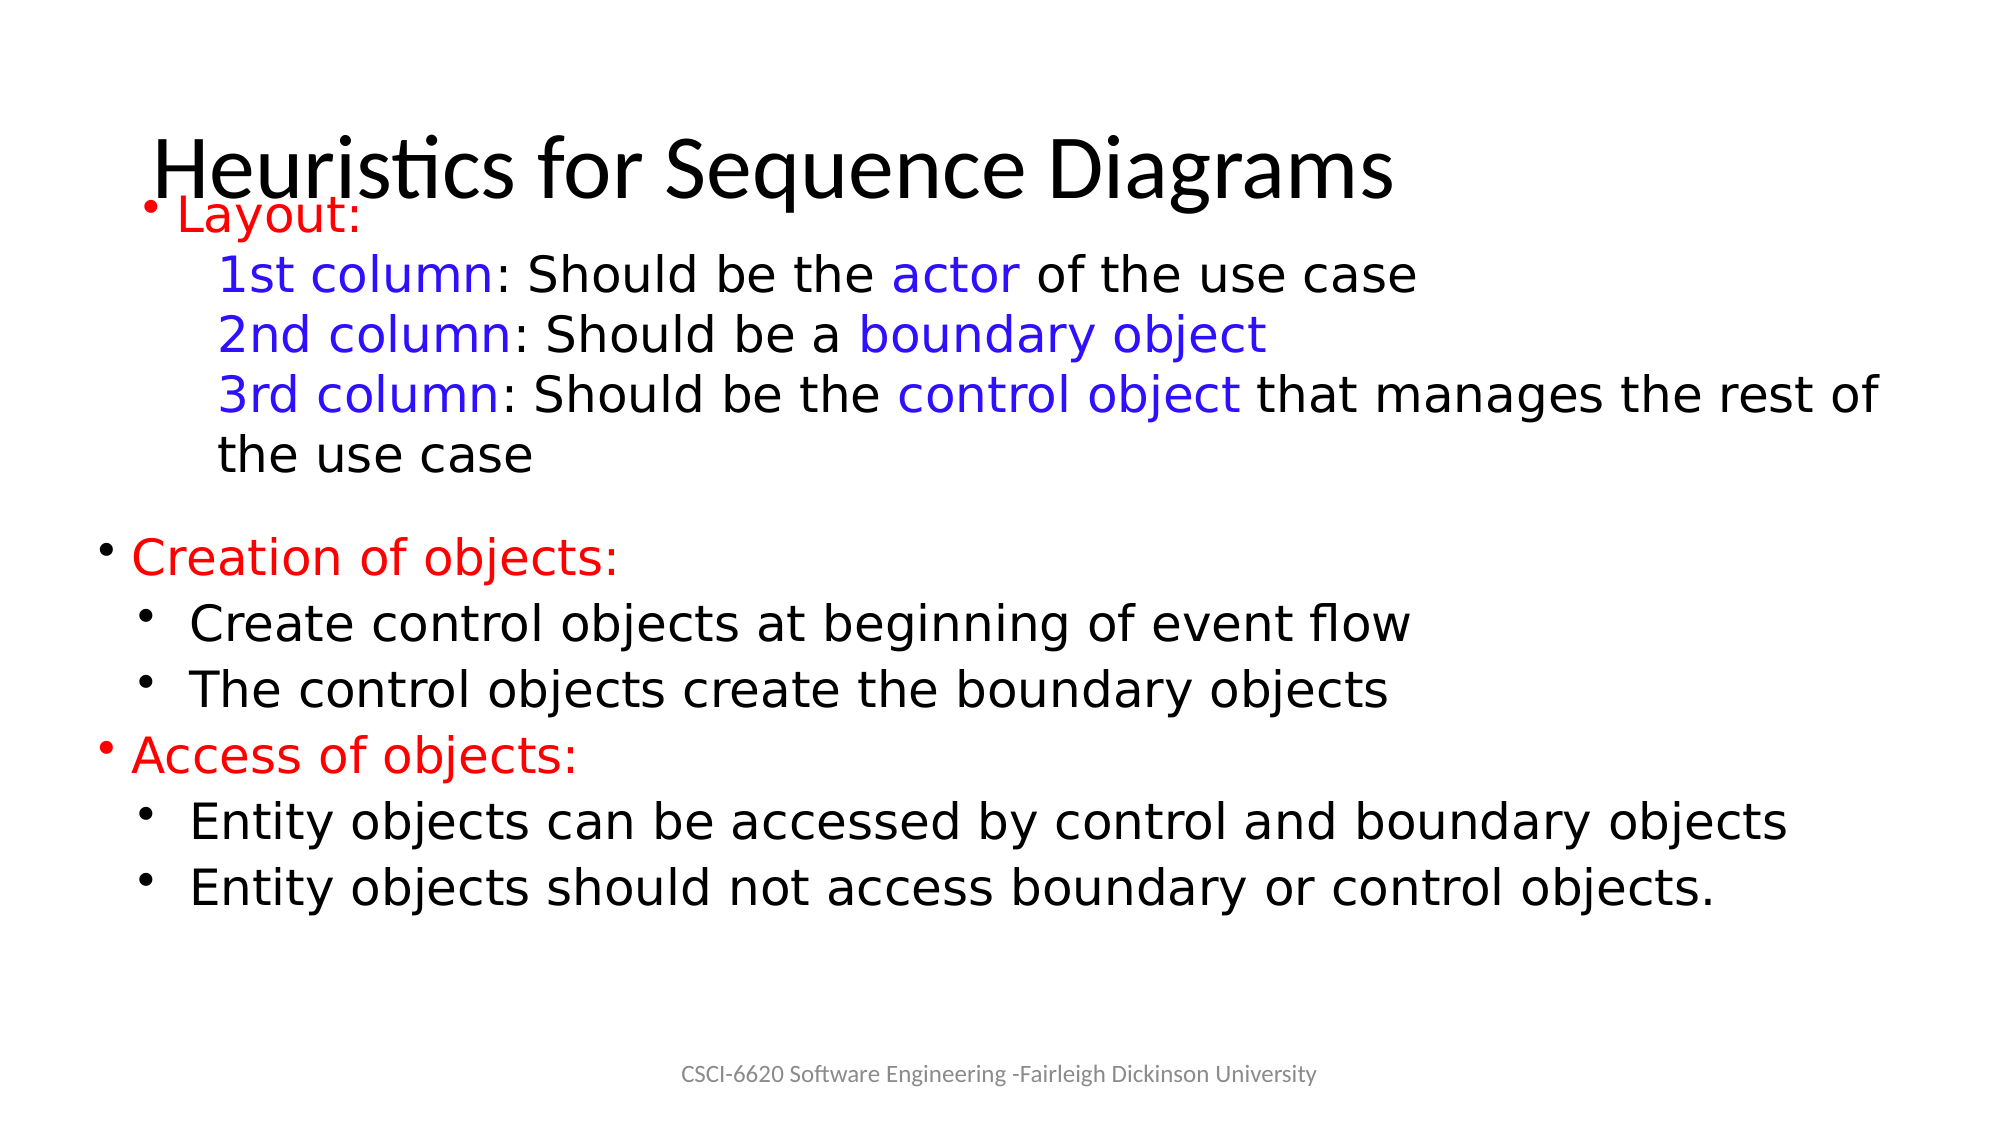

# Heuristics for Sequence Diagrams
 Layout:
1st column: Should be the actor of the use case
2nd column: Should be a boundary object
3rd column: Should be the control object that manages the rest of the use case
 Creation of objects:
 Create control objects at beginning of event flow
 The control objects create the boundary objects
 Access of objects:
 Entity objects can be accessed by control and boundary objects
 Entity objects should not access boundary or control objects.

CSCI-6620 Software Engineering -Fairleigh Dickinson University